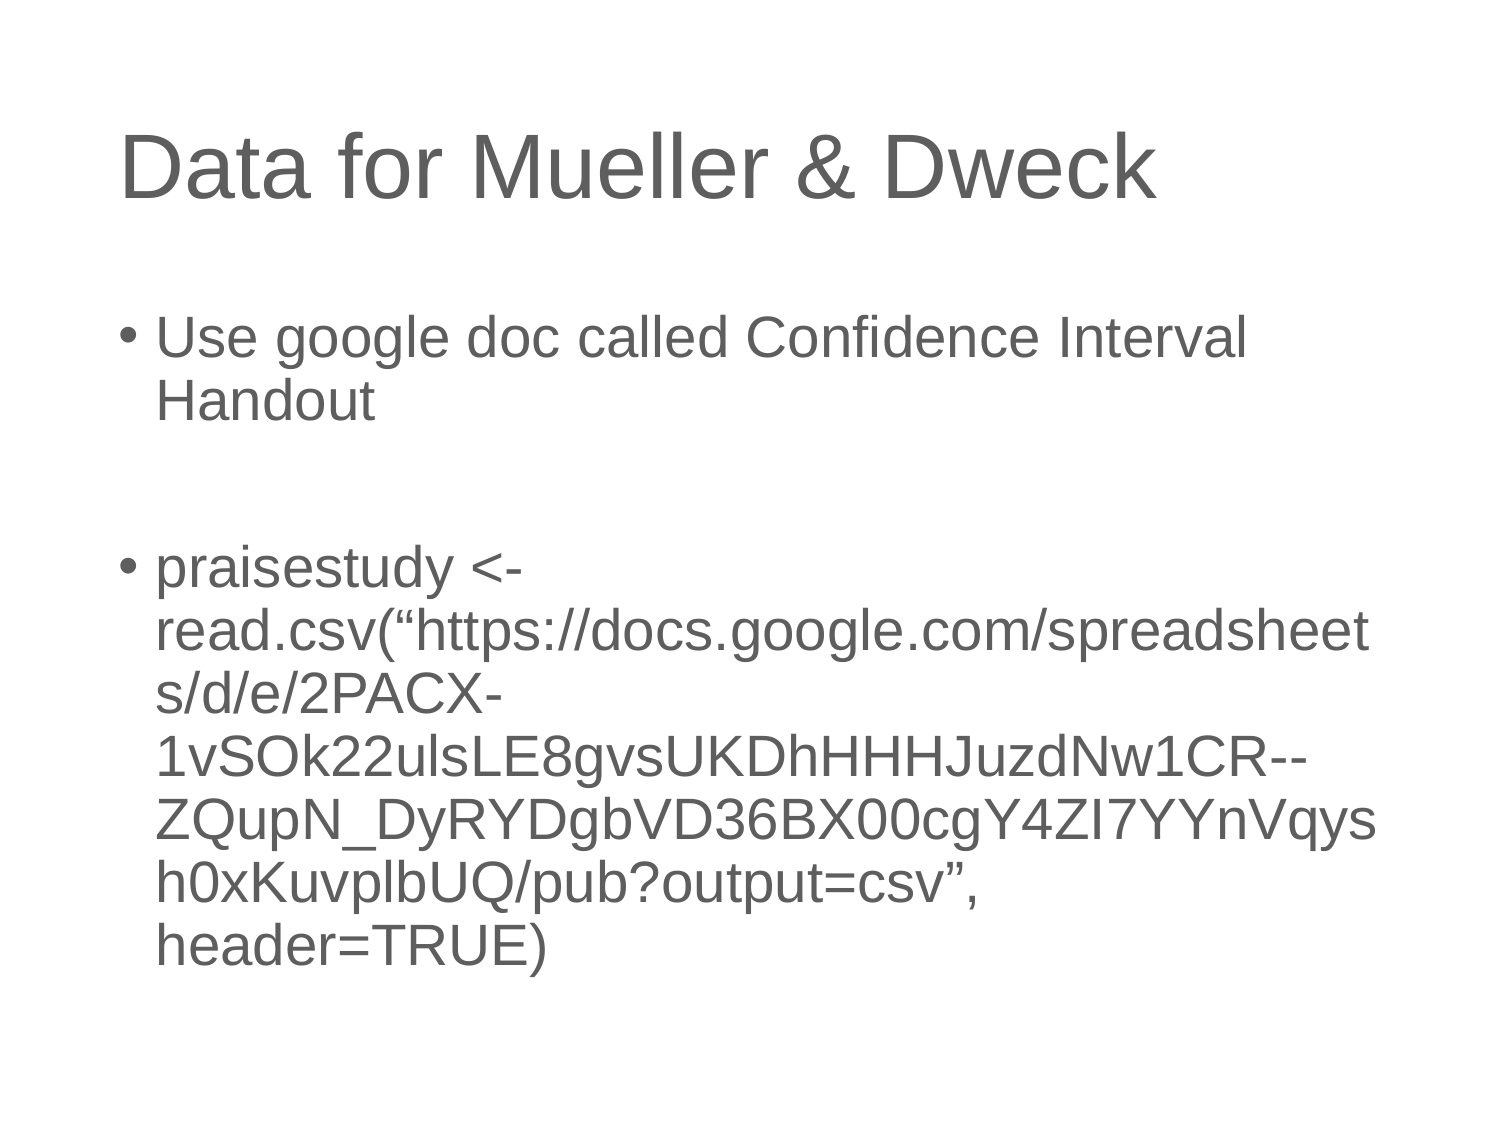

# Data for Mueller & Dweck
Use google doc called Confidence Interval Handout

praisestudy <- read.csv(“https://docs.google.com/spreadsheets/d/e/2PACX-1vSOk22ulsLE8gvsUKDhHHHJuzdNw1CR--ZQupN_DyRYDgbVD36BX00cgY4ZI7YYnVqysh0xKuvplbUQ/pub?output=csv”, header=TRUE)